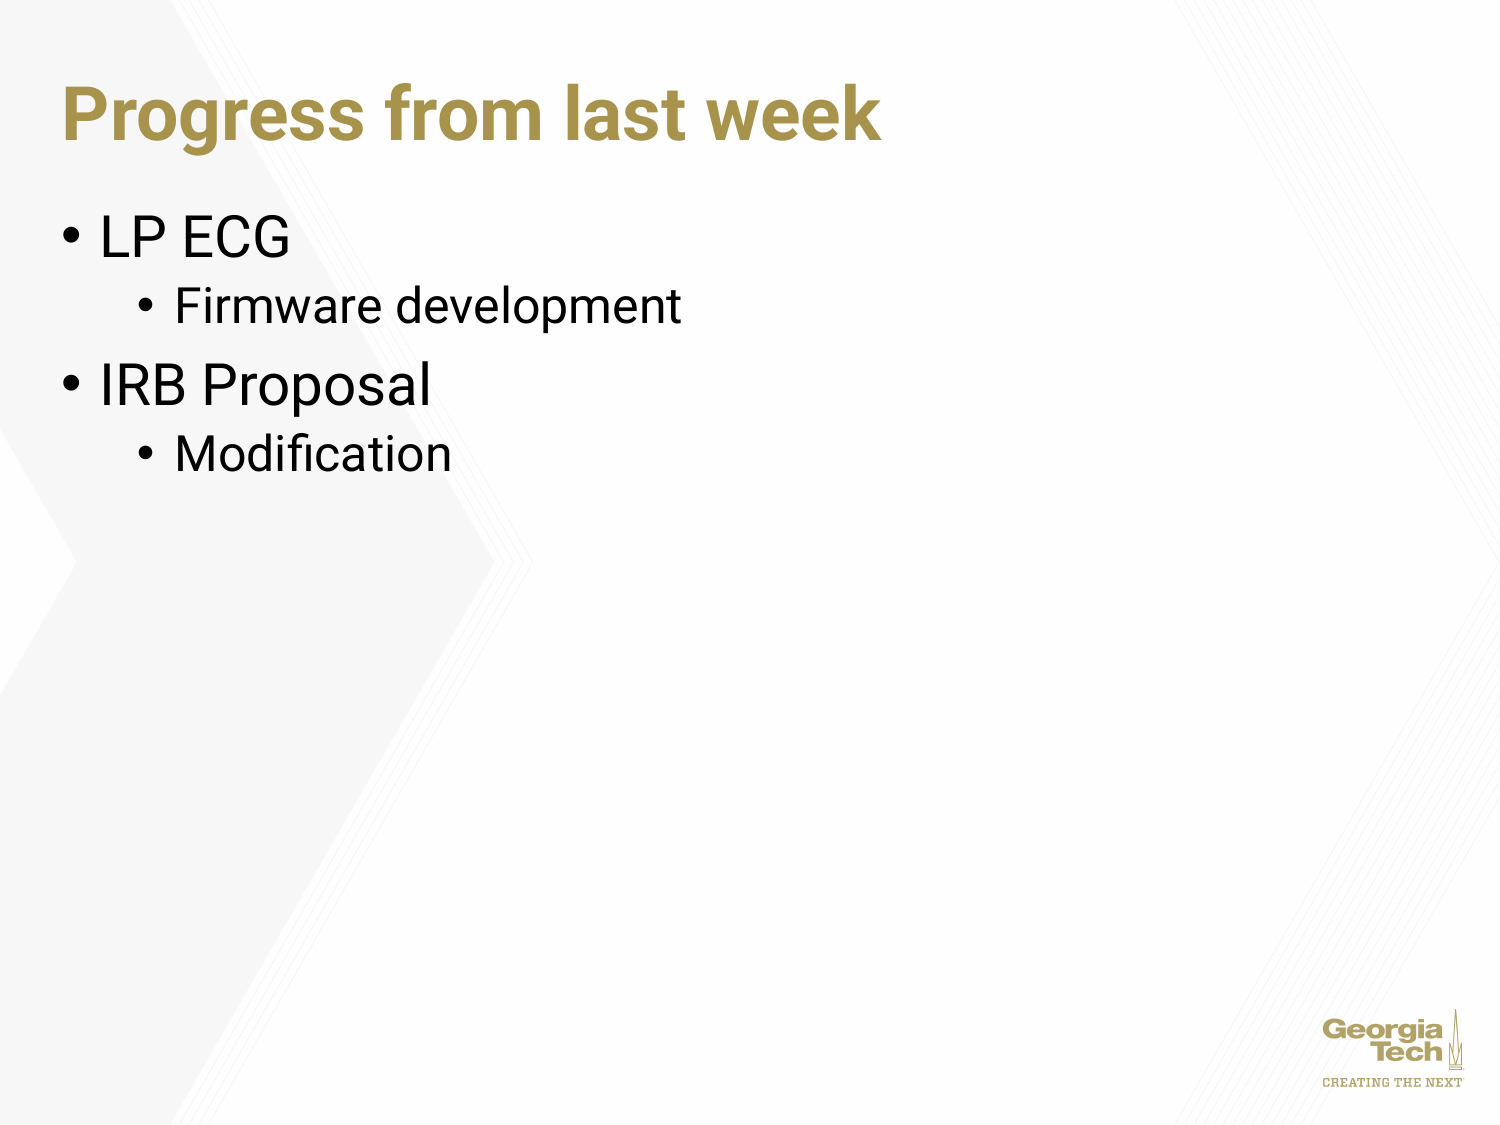

# Progress from last week
LP ECG
Firmware development
IRB Proposal
Modification